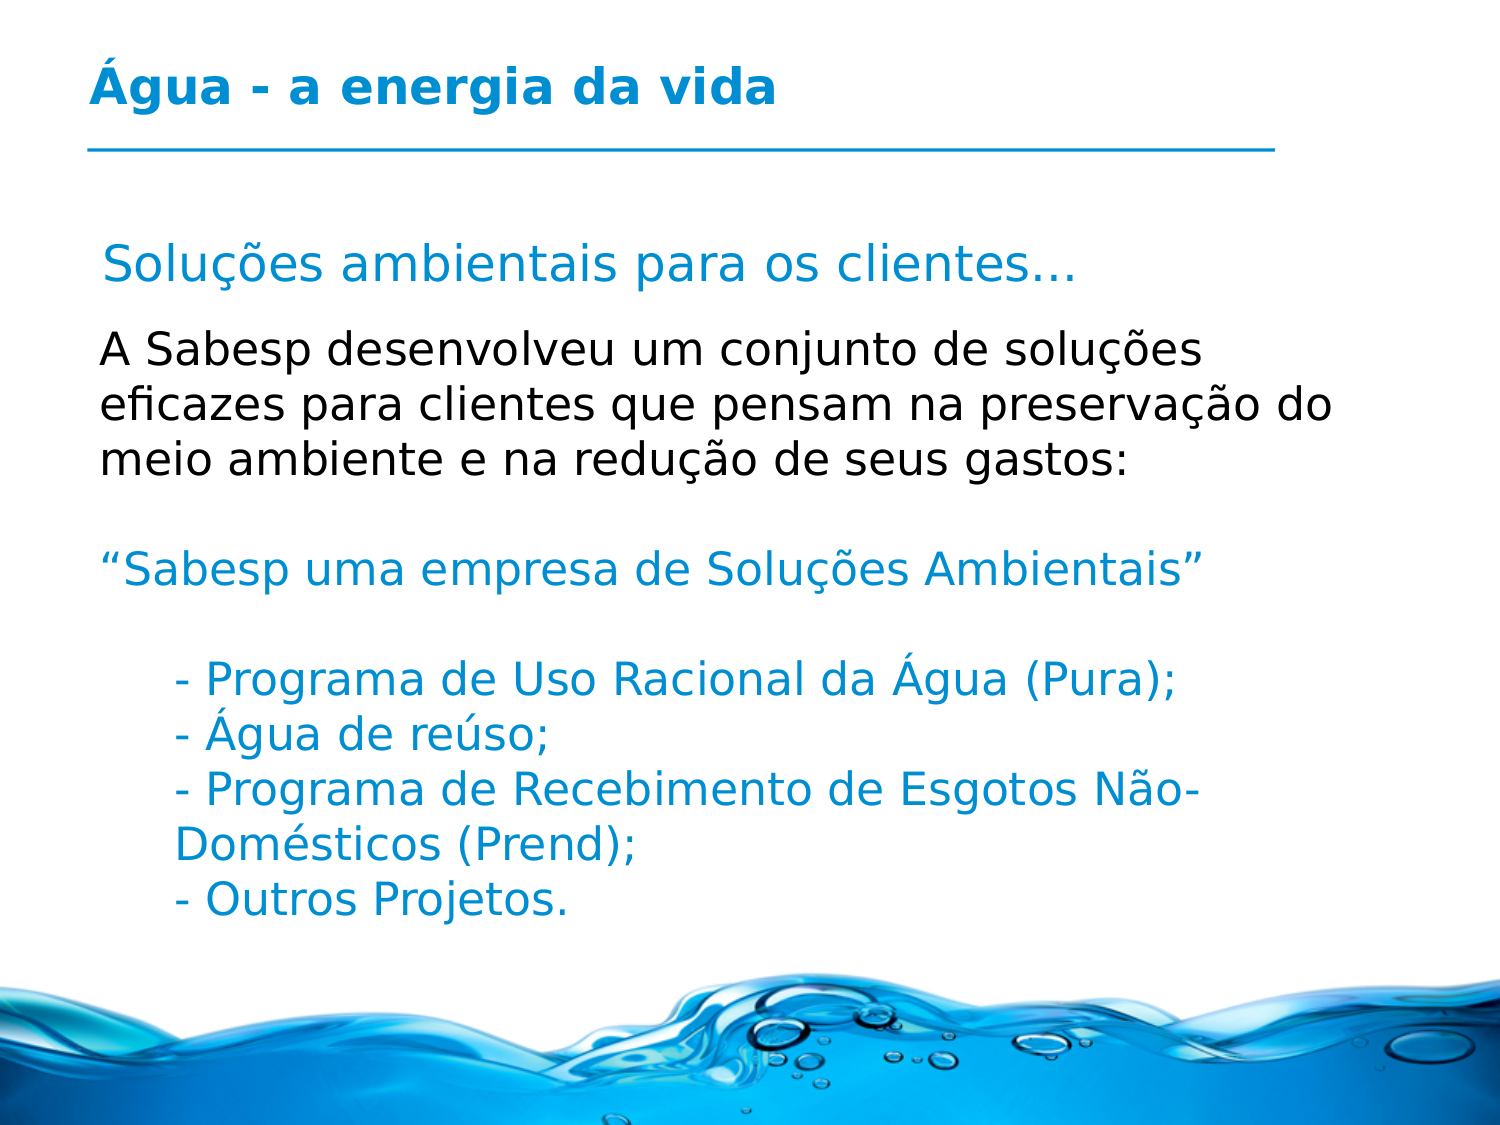

Água - a energia da vida
Soluções ambientais para os clientes...
A Sabesp desenvolveu um conjunto de soluções eficazes para clientes que pensam na preservação do meio ambiente e na redução de seus gastos:

“Sabesp uma empresa de Soluções Ambientais”

- Programa de Uso Racional da Água (Pura);
- Água de reúso;
- Programa de Recebimento de Esgotos Não-Domésticos (Prend);
- Outros Projetos.